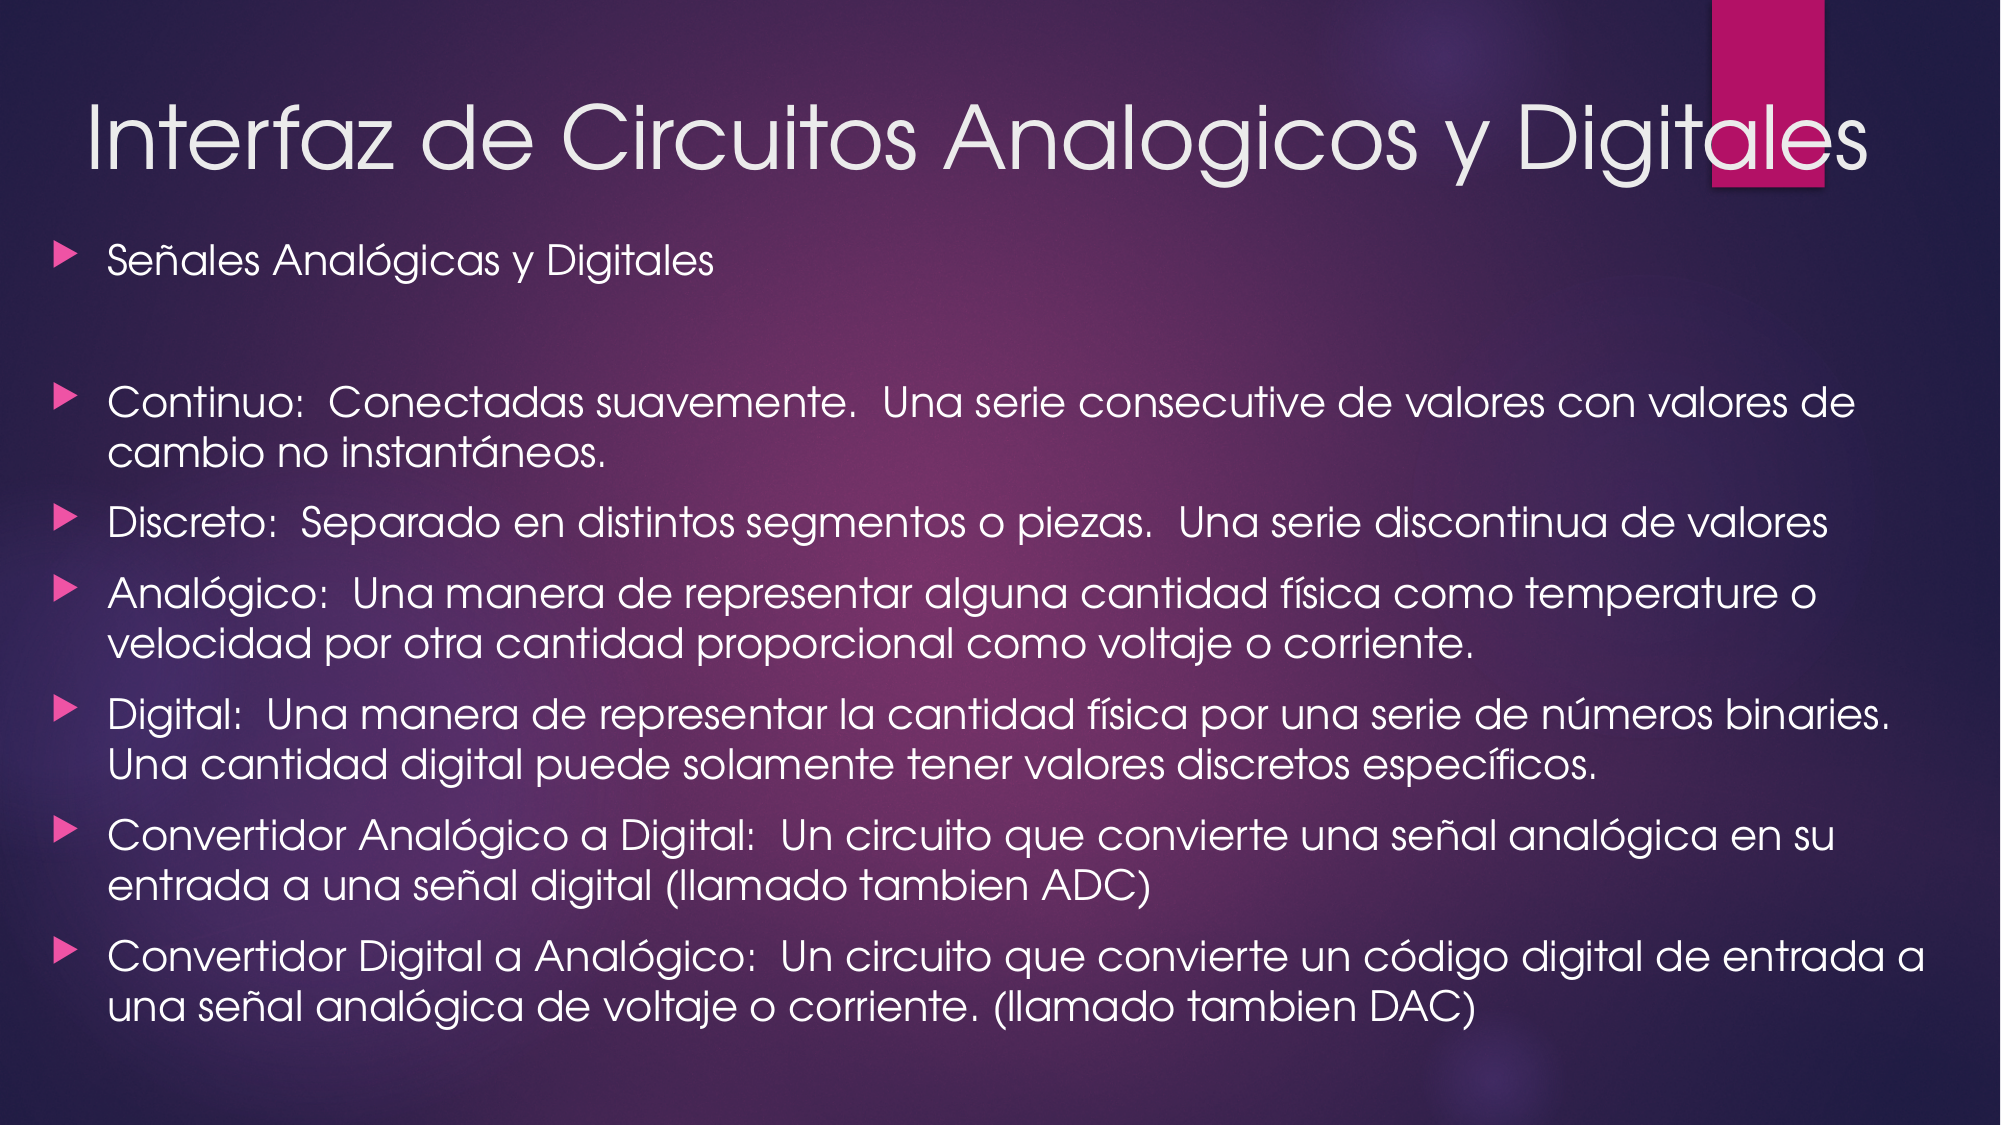

# Interfaz de Circuitos Analogicos y Digitales
Señales Analógicas y Digitales

Continuo:  Conectadas suavemente.  Una serie consecutive de valores con valores de cambio no instantáneos.
Discreto:  Separado en distintos segmentos o piezas.  Una serie discontinua de valores
Analógico:  Una manera de representar alguna cantidad física como temperature o velocidad por otra cantidad proporcional como voltaje o corriente.
Digital:  Una manera de representar la cantidad física por una serie de números binaries.  Una cantidad digital puede solamente tener valores discretos específicos.
Convertidor Analógico a Digital:  Un circuito que convierte una señal analógica en su entrada a una señal digital (llamado tambien ADC)
Convertidor Digital a Analógico:  Un circuito que convierte un código digital de entrada a una señal analógica de voltaje o corriente. (llamado tambien DAC)